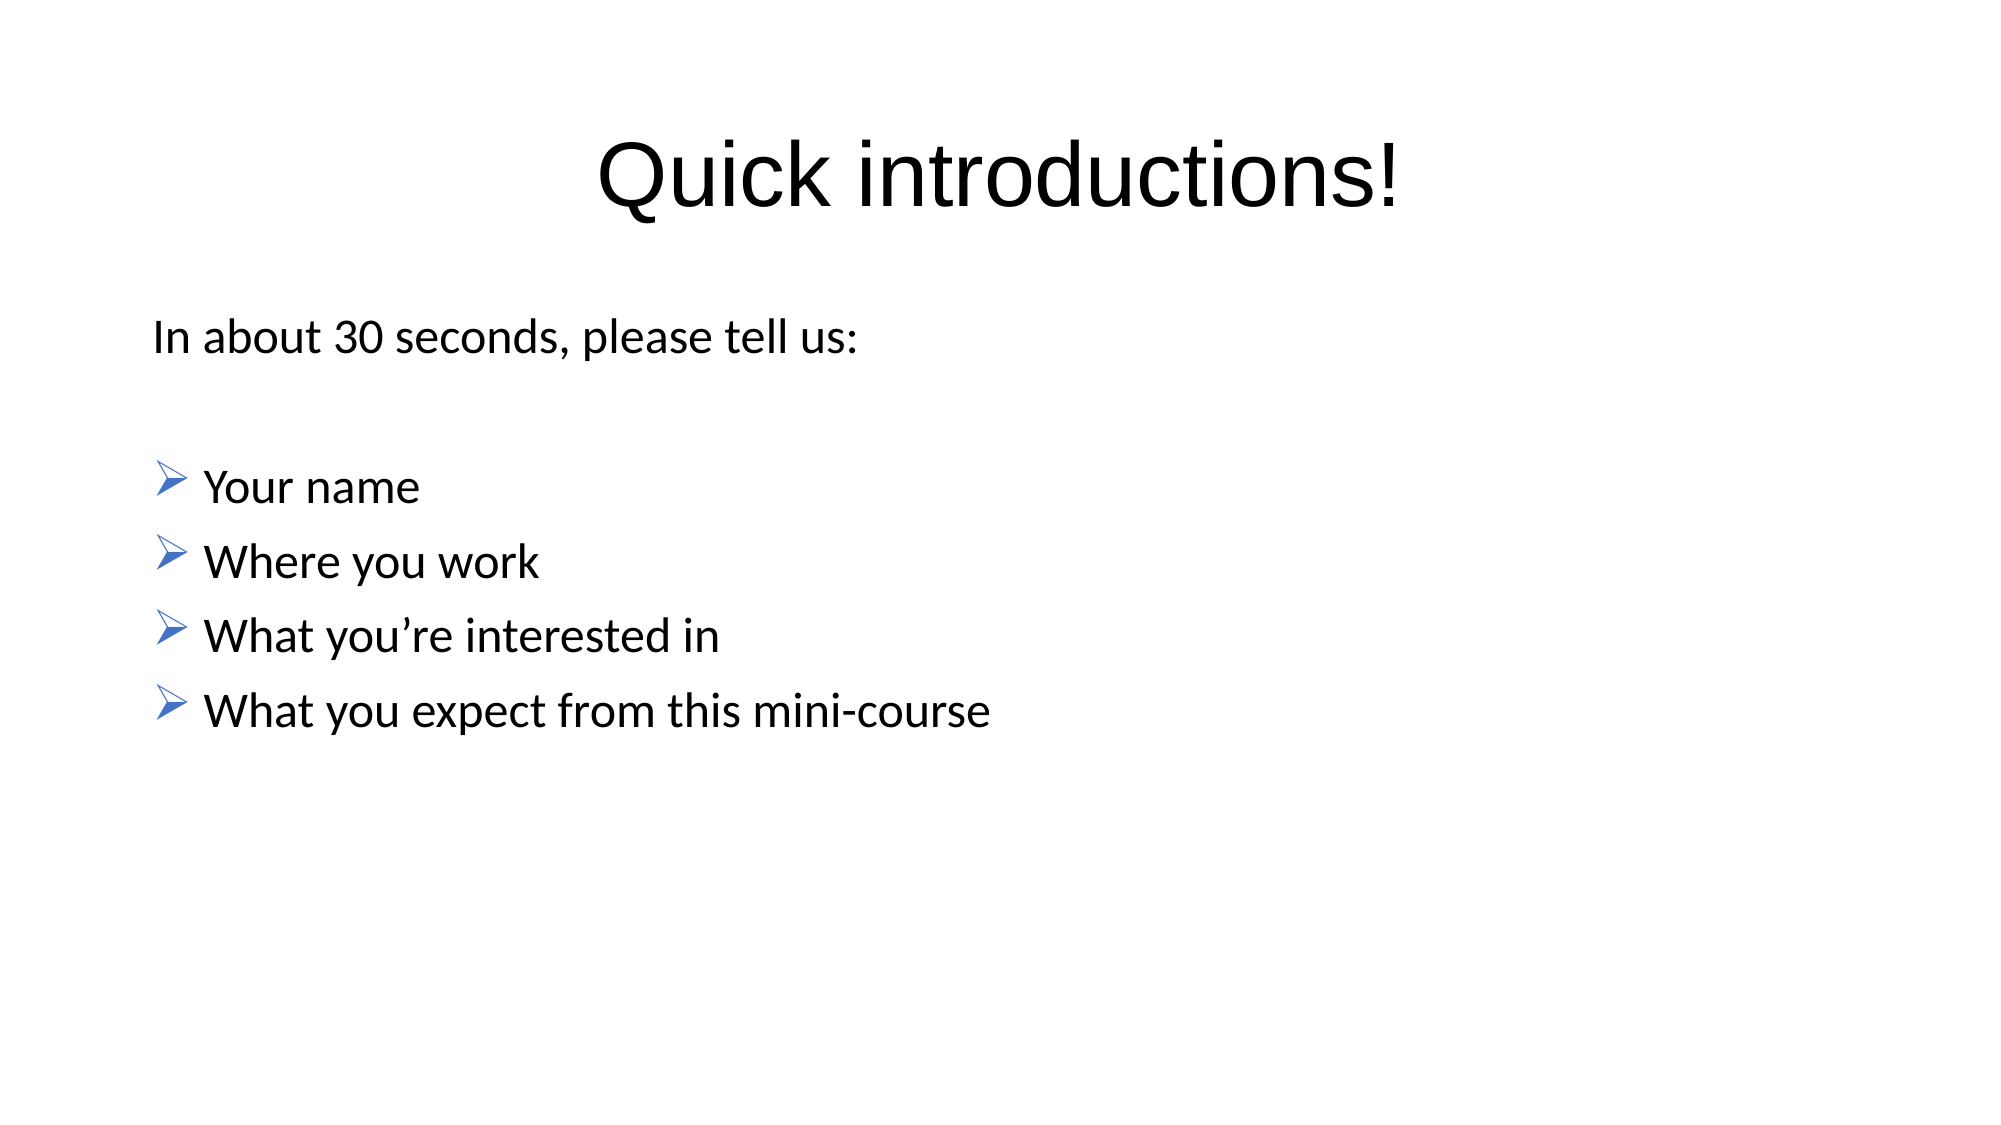

# Quick introductions!
In about 30 seconds, please tell us:

 Your name
 Where you work
 What you’re interested in
 What you expect from this mini-course